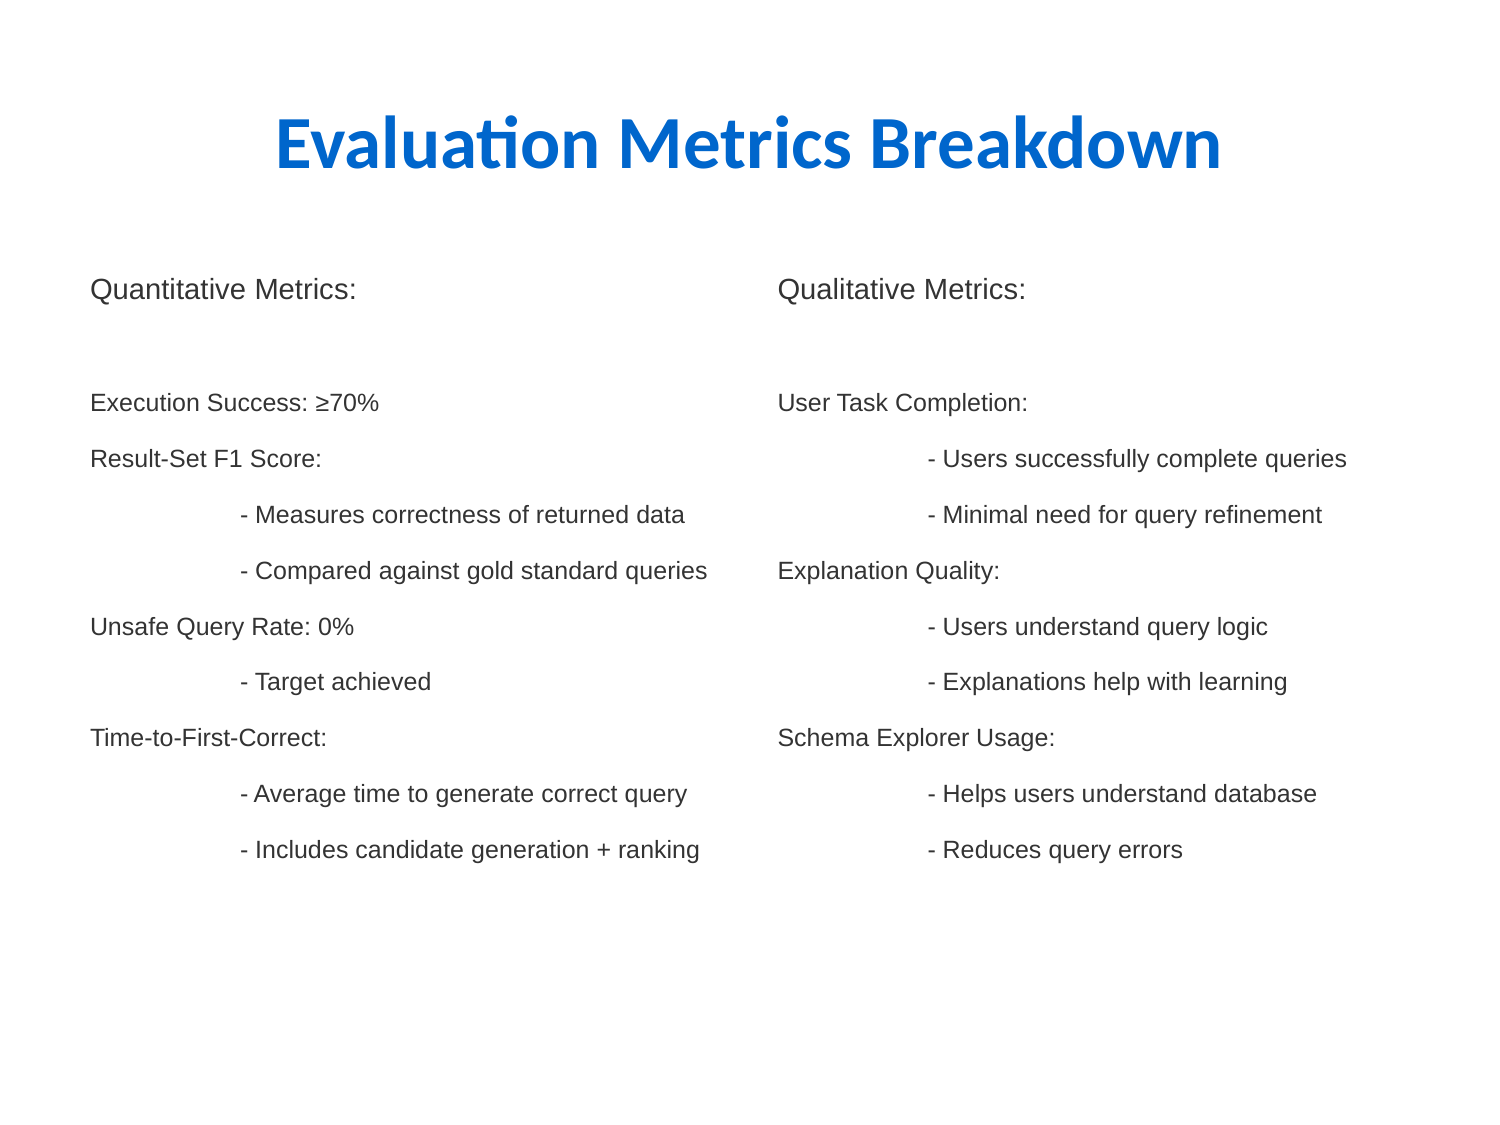

# Evaluation Metrics Breakdown
Quantitative Metrics:

Execution Success: ≥70%
Result-Set F1 Score:
	- Measures correctness of returned data
	- Compared against gold standard queries
Unsafe Query Rate: 0%
	- Target achieved
Time-to-First-Correct:
	- Average time to generate correct query
	- Includes candidate generation + ranking
Qualitative Metrics:

User Task Completion:
	- Users successfully complete queries
	- Minimal need for query refinement
Explanation Quality:
	- Users understand query logic
	- Explanations help with learning
Schema Explorer Usage:
	- Helps users understand database
	- Reduces query errors